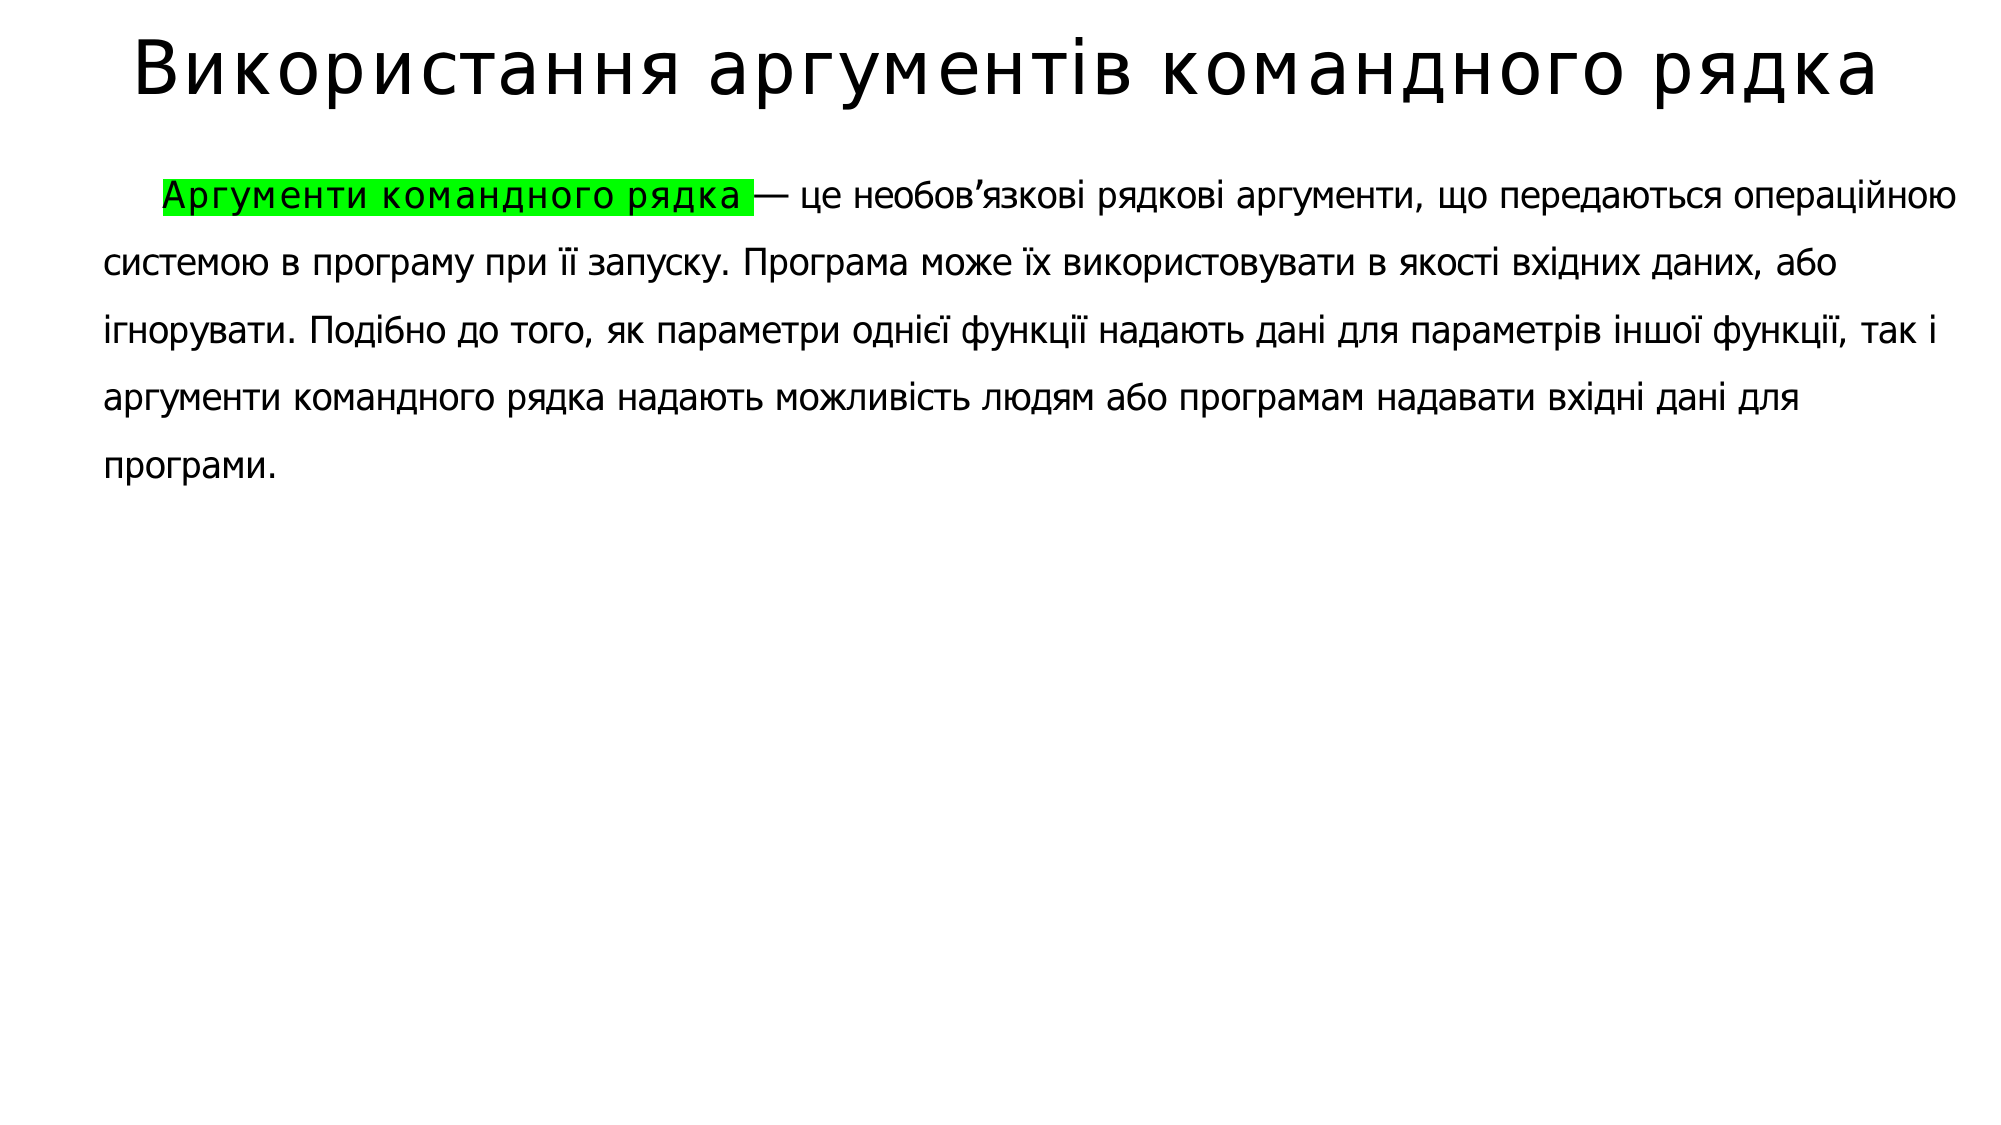

# Використання аргументів командного рядка
Аргументи командного рядка — це необов’язкові рядкові аргументи, що передаються операційною системою в програму при її запуску. Програма може їх використовувати в якості вхідних даних, або ігнорувати. Подібно до того, як параметри однієї функції надають дані для параметрів іншої функції, так і аргументи командного рядка надають можливість людям або програмам надавати вхідні дані для програми.